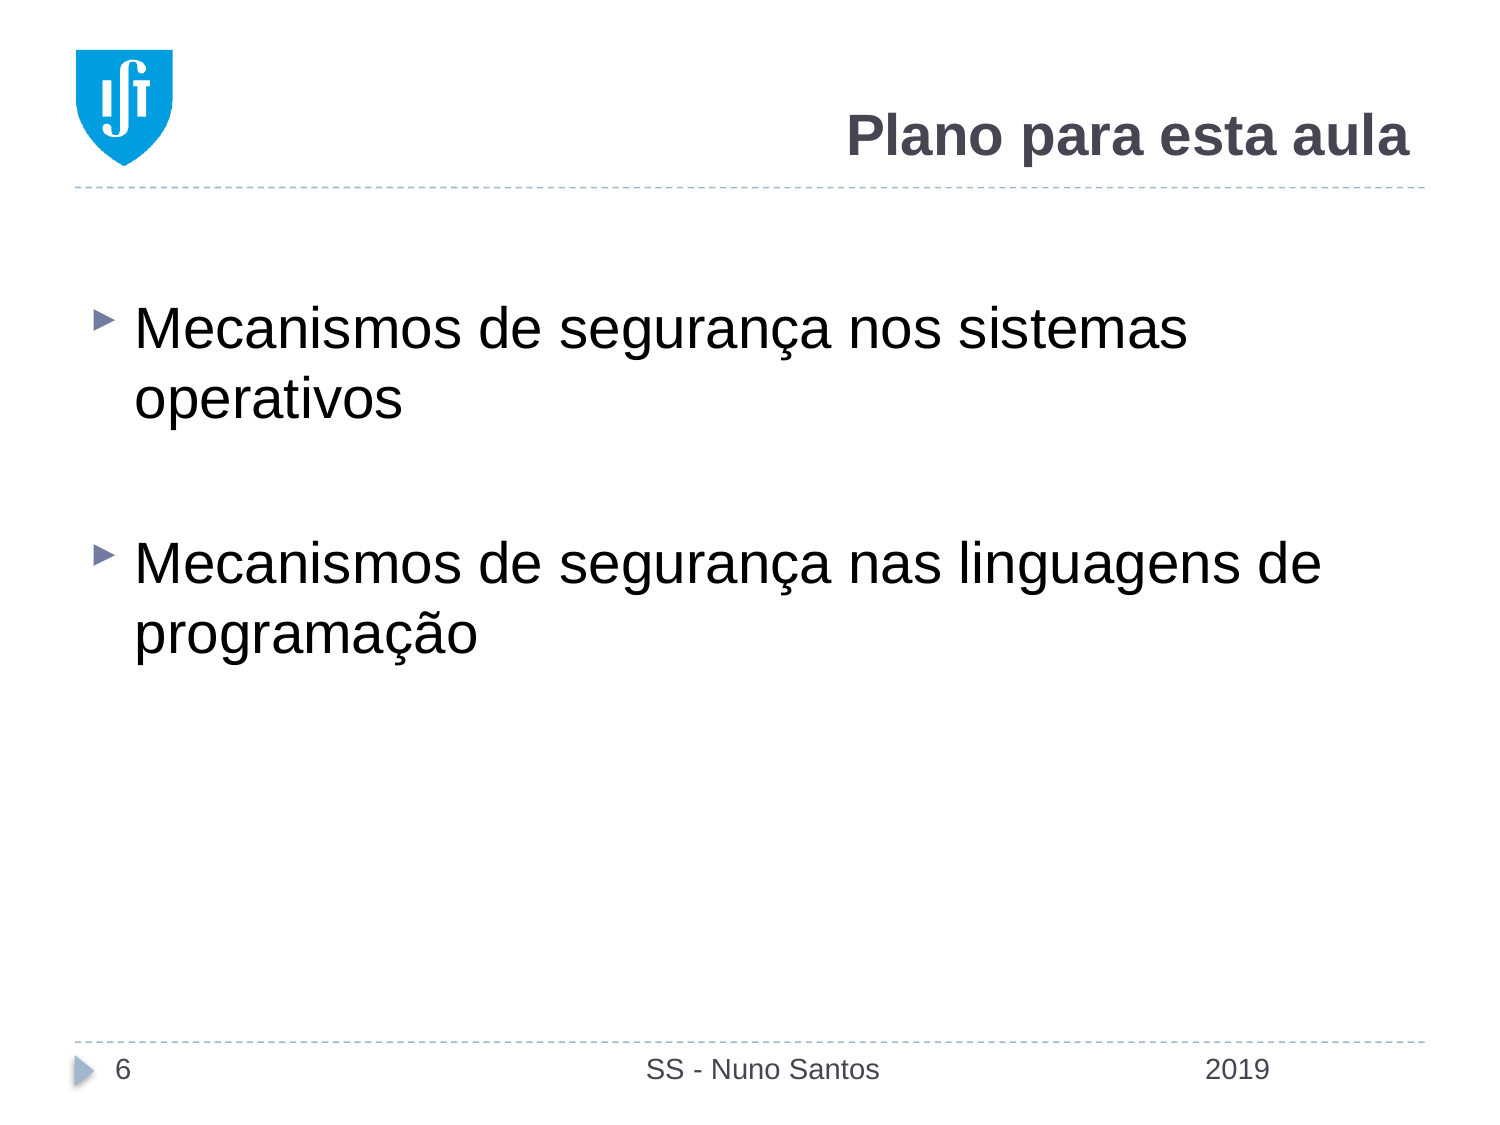

# Plano para esta aula

Mecanismos de segurança nos sistemas operativos

Mecanismos de segurança nas linguagens de programação
6
SS - Nuno Santos
2019